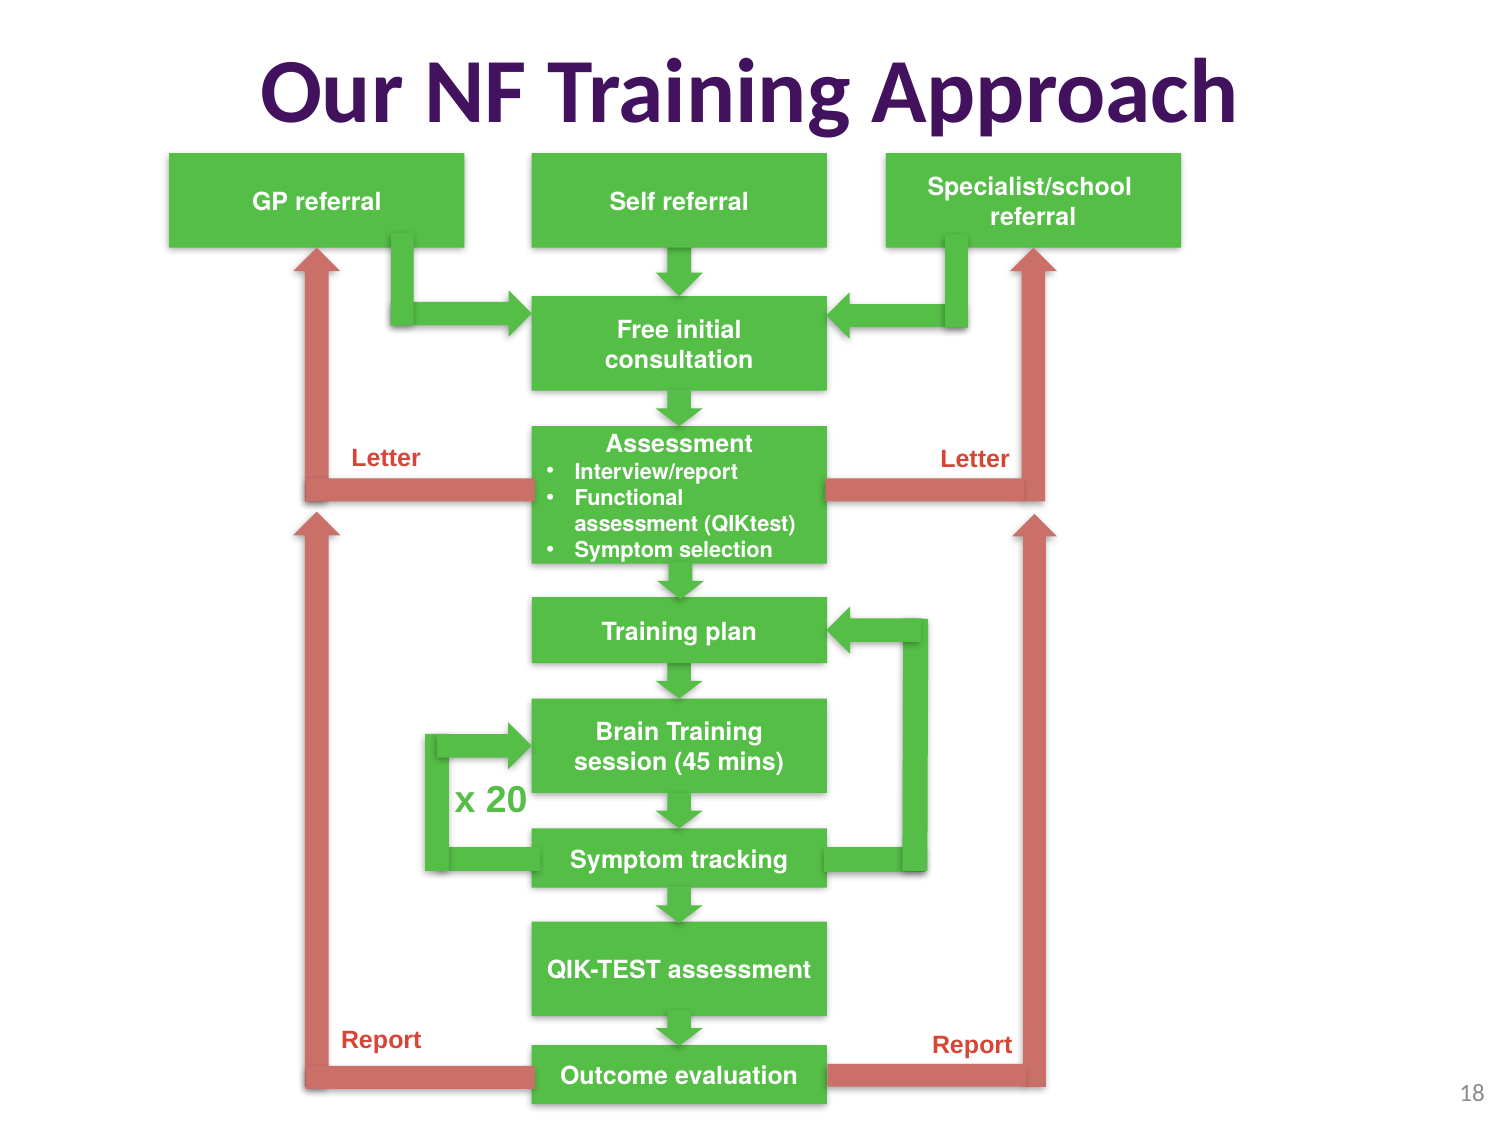

Our NF Training Approach
GP referral
Self referral
Specialist/school
referral

Free initial consultation

Assessment
Interview/report
Functional assessment (QIKtest)
Symptom selection
Letter
Letter

Training plan

Brain Training session (45 mins)

x 20

Symptom tracking

QIK-TEST assessment

Report
Report
Outcome evaluation
18